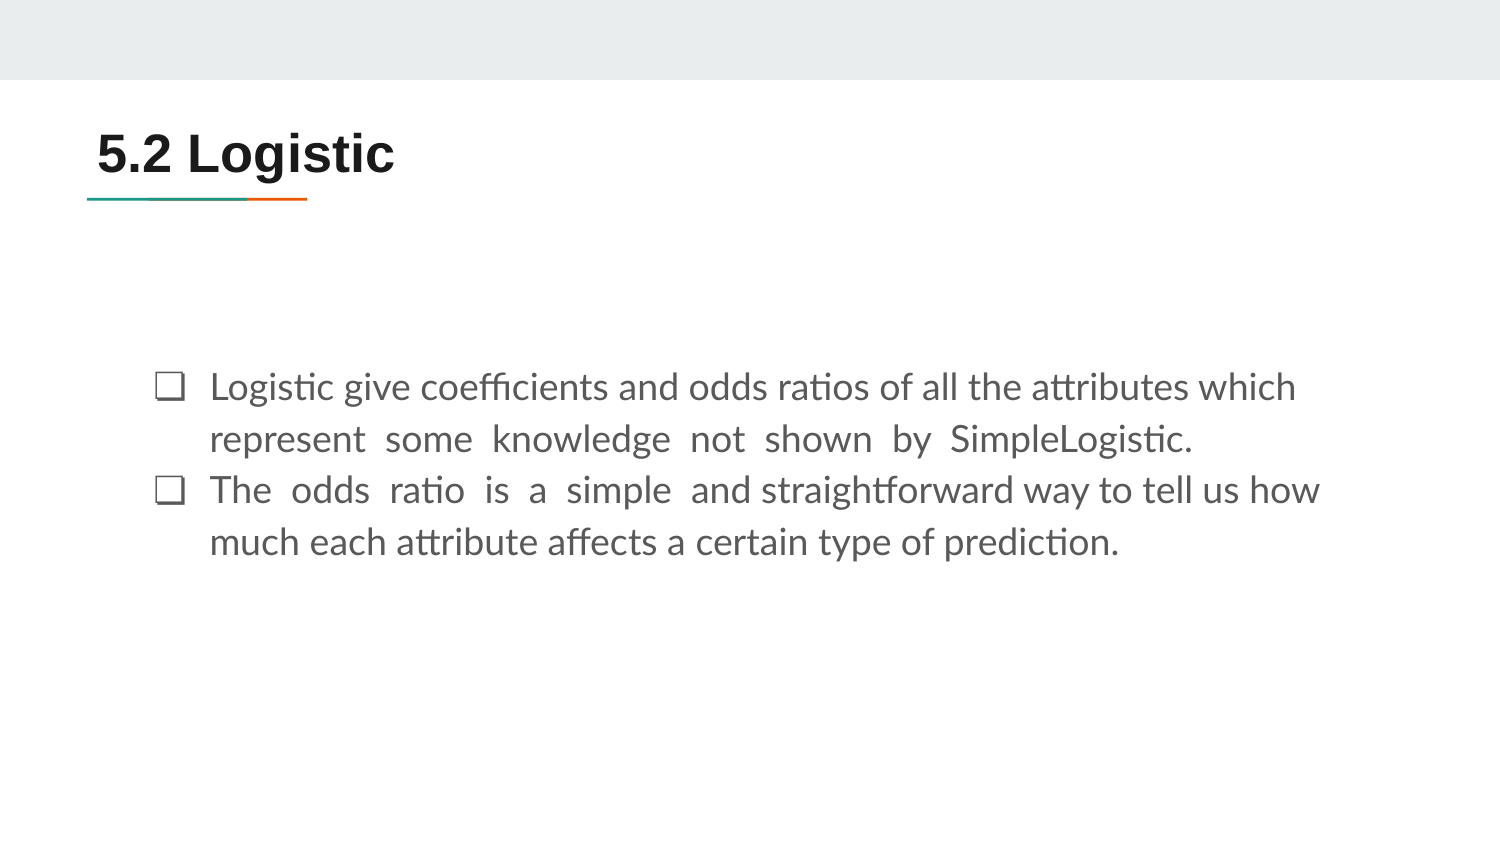

# 5.2 Logistic
Logistic give coefficients and odds ratios of all the attributes which represent  some  knowledge  not  shown  by  SimpleLogistic.
The  odds  ratio  is  a  simple  and straightforward way to tell us how much each attribute affects a certain type of prediction.